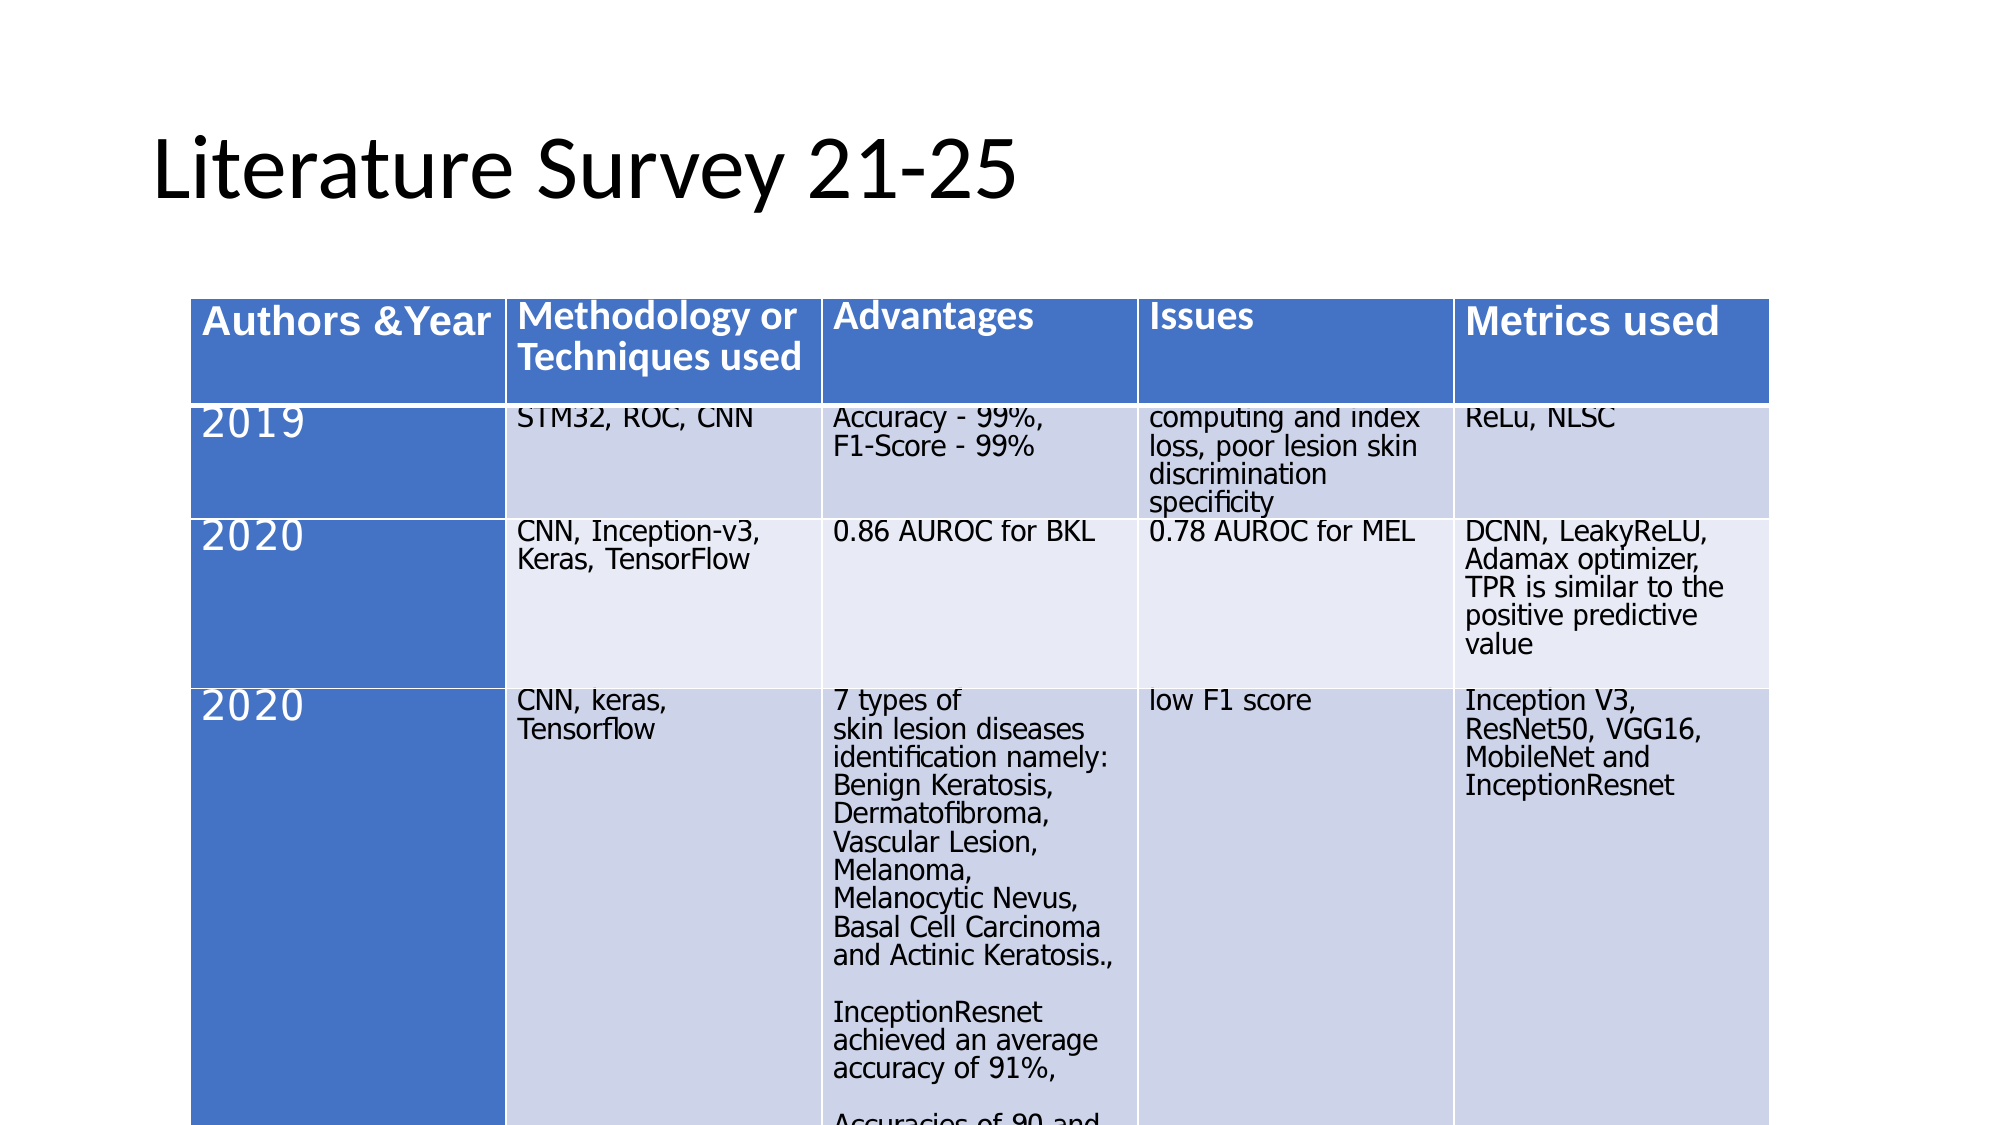

# Literature Survey 21-25
| Authors &Year | Methodology or Techniques used | Advantages | Issues | Metrics used |
| --- | --- | --- | --- | --- |
| 2019 | STM32, ROC, CNN | Accuracy - 99%, F1-Score - 99% | computing and index loss, poor lesion skin discrimination specificity | ReLu, NLSC |
| 2020 | CNN, Inception-v3, Keras, TensorFlow | 0.86 AUROC for BKL | 0.78 AUROC for MEL | DCNN, LeakyReLU, Adamax optimizer, TPR is similar to the positive predictive value |
| 2020 | CNN, keras, Tensorflow | 7 types of skin lesion diseases identification namely: Benign Keratosis, Dermatofibroma, Vascular Lesion, Melanoma, Melanocytic Nevus, Basal Cell Carcinoma and Actinic Keratosis., InceptionResnet achieved an average accuracy of 91%, Accuracies of 90 and 91% | low F1 score | Inception V3, ResNet50, VGG16, MobileNet and InceptionResnet |
| 2017 | GANs, CNN, | size of 600×600 as input dataset, | sets the weight coefficient w in the softmax loss function | AlexNet, StyleGANs, InceptionV3-StyleGANs, ResNet50- StyleGANs, VGG16BN- StyleGANs |
| 2018 | CNN, SciKit, Keras, Tensorflow | 90% accuracry, Convolution maintains the spatial interrelation of the pixels, values of the pixels ranging from 0 - 255 i.e 256 pixels. | Rectified Linear Unit is a non-linear operation. ReLU acts on an elementary level. | OpenCV, ReLU |